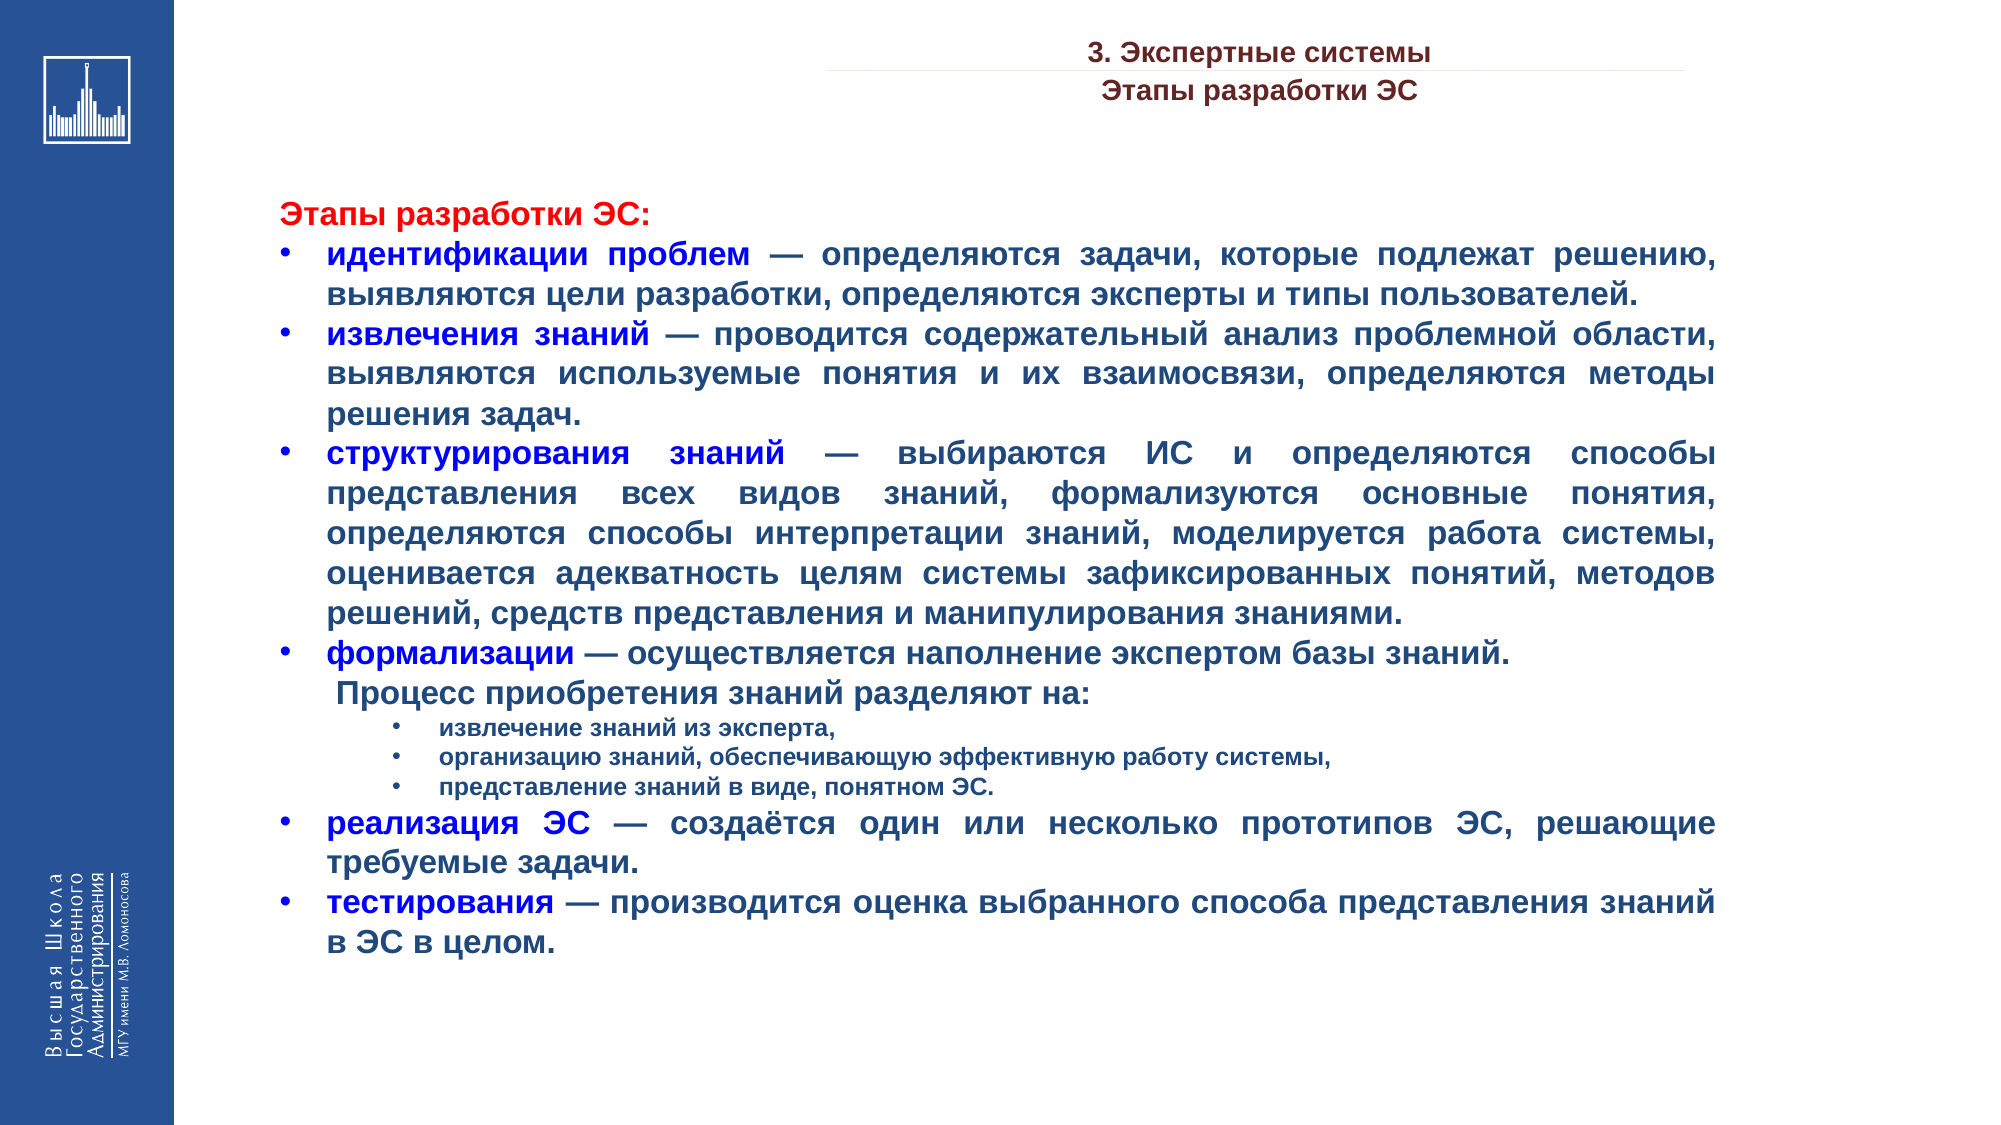

3. Экспертные системы
_________________________________________________________________________________________________________________________________________________________________________________________________________________________________________________________________________________________________________________________________________________________________________________________________________________________________________________________________________________________________________________________________________________________________________________________________________________________________________________________________________________________________________________________________________________________________________________________________________________________________________________________________________________________________
Этапы разработки ЭС
Этапы разработки ЭС:
идентификации проблем — определяются задачи, которые подлежат решению, выявляются цели разработки, определяются эксперты и типы пользователей.
извлечения знаний — проводится содержательный анализ проблемной области, выявляются используемые понятия и их взаимосвязи, определяются методы решения задач.
структурирования знаний — выбираются ИС и определяются способы представления всех видов знаний, формализуются основные понятия, определяются способы интерпретации знаний, моделируется работа системы, оценивается адекватность целям системы зафиксированных понятий, методов решений, средств представления и манипулирования знаниями.
формализации — осуществляется наполнение экспертом базы знаний.
 Процесс приобретения знаний разделяют на:
извлечение знаний из эксперта,
организацию знаний, обеспечивающую эффективную работу системы,
представление знаний в виде, понятном ЭС.
реализация ЭС — создаётся один или несколько прототипов ЭС, решающие требуемые задачи.
тестирования — производится оценка выбранного способа представления знаний в ЭС в целом.